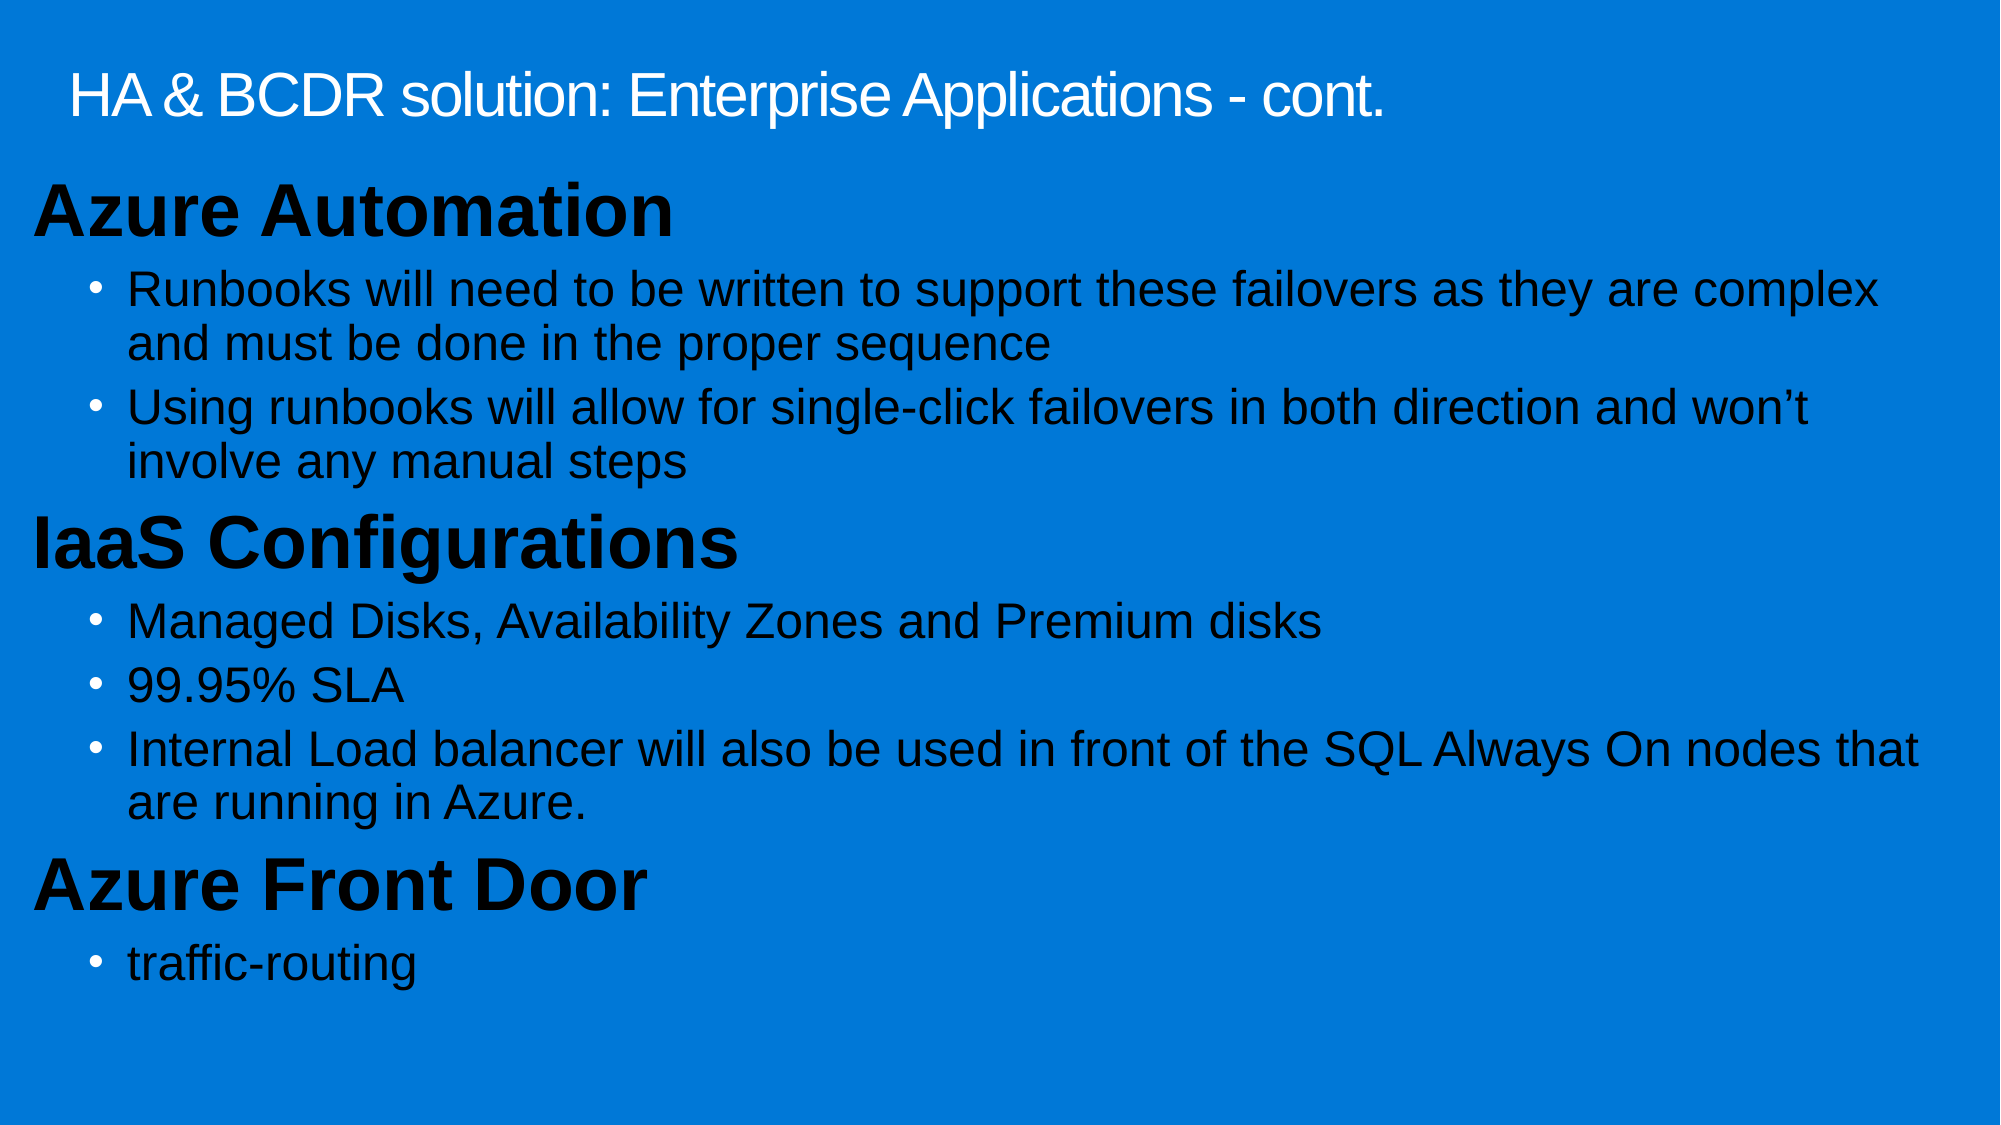

# HA & BCDR solution: Enterprise Applications - cont.
Azure Automation
Runbooks will need to be written to support these failovers as they are complex and must be done in the proper sequence
Using runbooks will allow for single-click failovers in both direction and won’t involve any manual steps
IaaS Configurations
Managed Disks, Availability Zones and Premium disks
99.95% SLA
Internal Load balancer will also be used in front of the SQL Always On nodes that are running in Azure.
Azure Front Door
traffic-routing